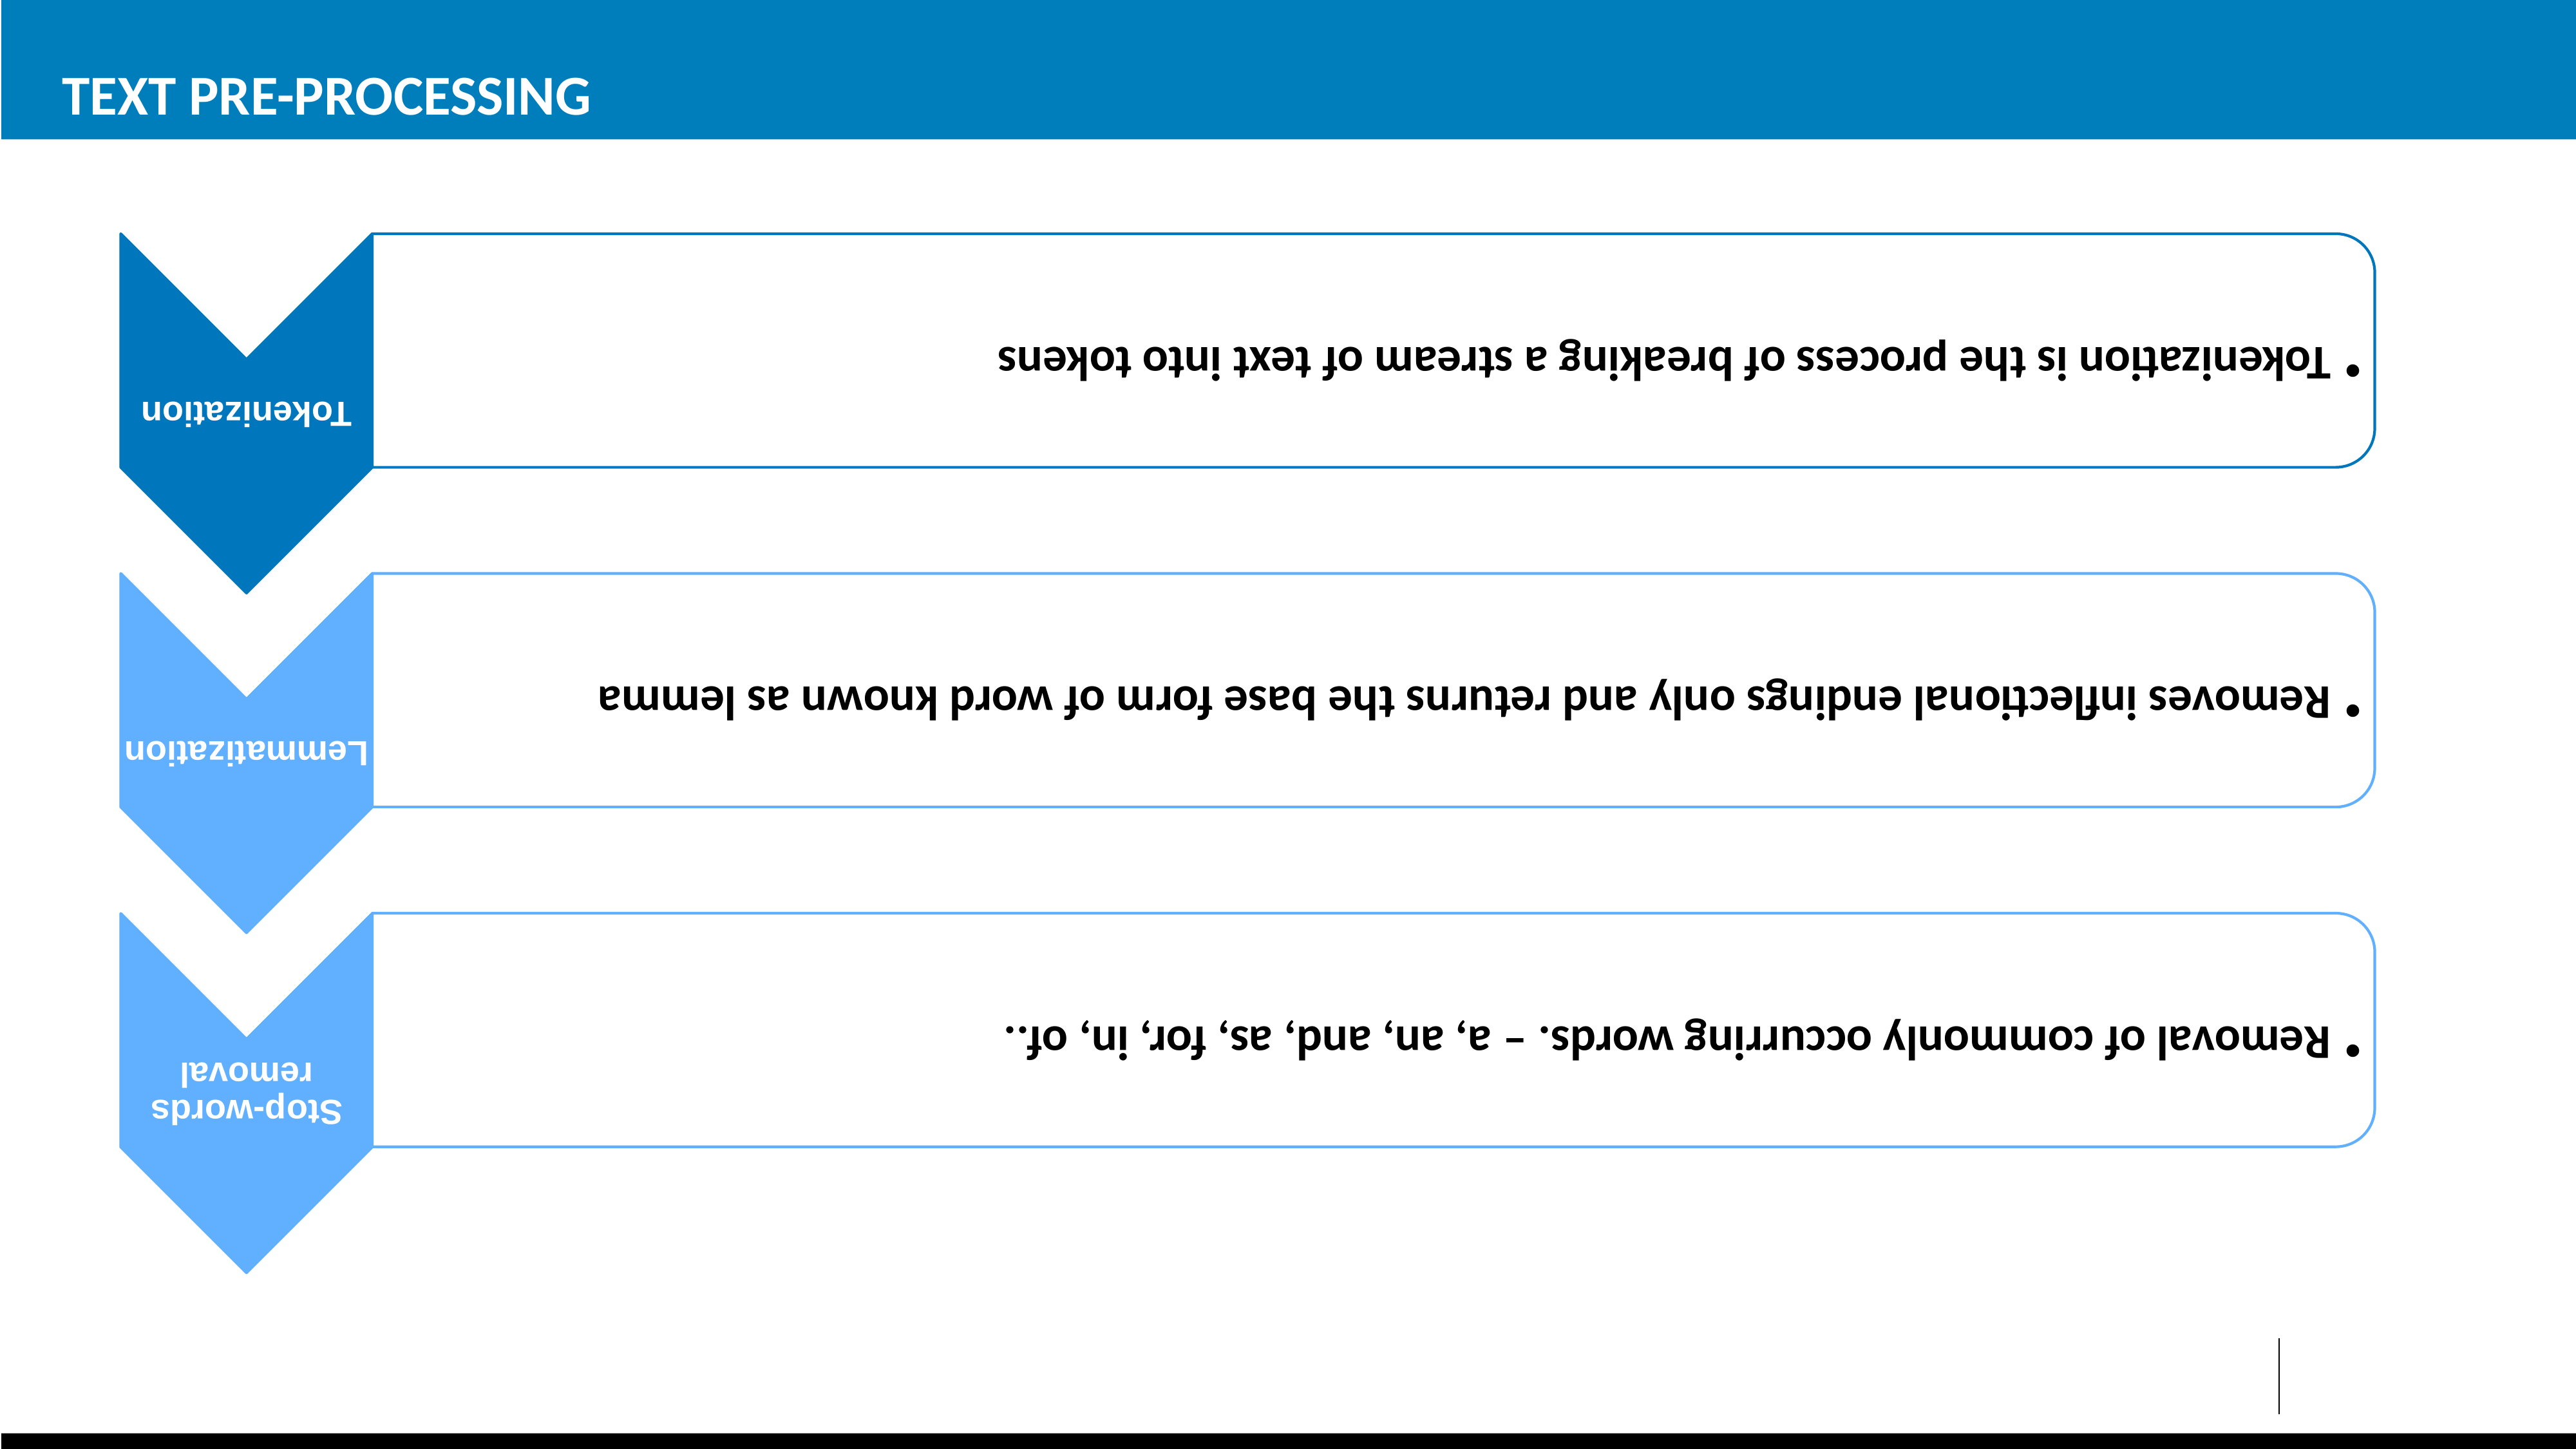

# TEXT PRE-PROCESSING
Tokenization
Tokenization is the process of breaking a stream of text into tokens
Lemmatization
Removes inflectional endings only and returns the base form of word known as lemma
Stop-words removal
Removal of commonly occurring words. – a, an, and, as, for, in, of..